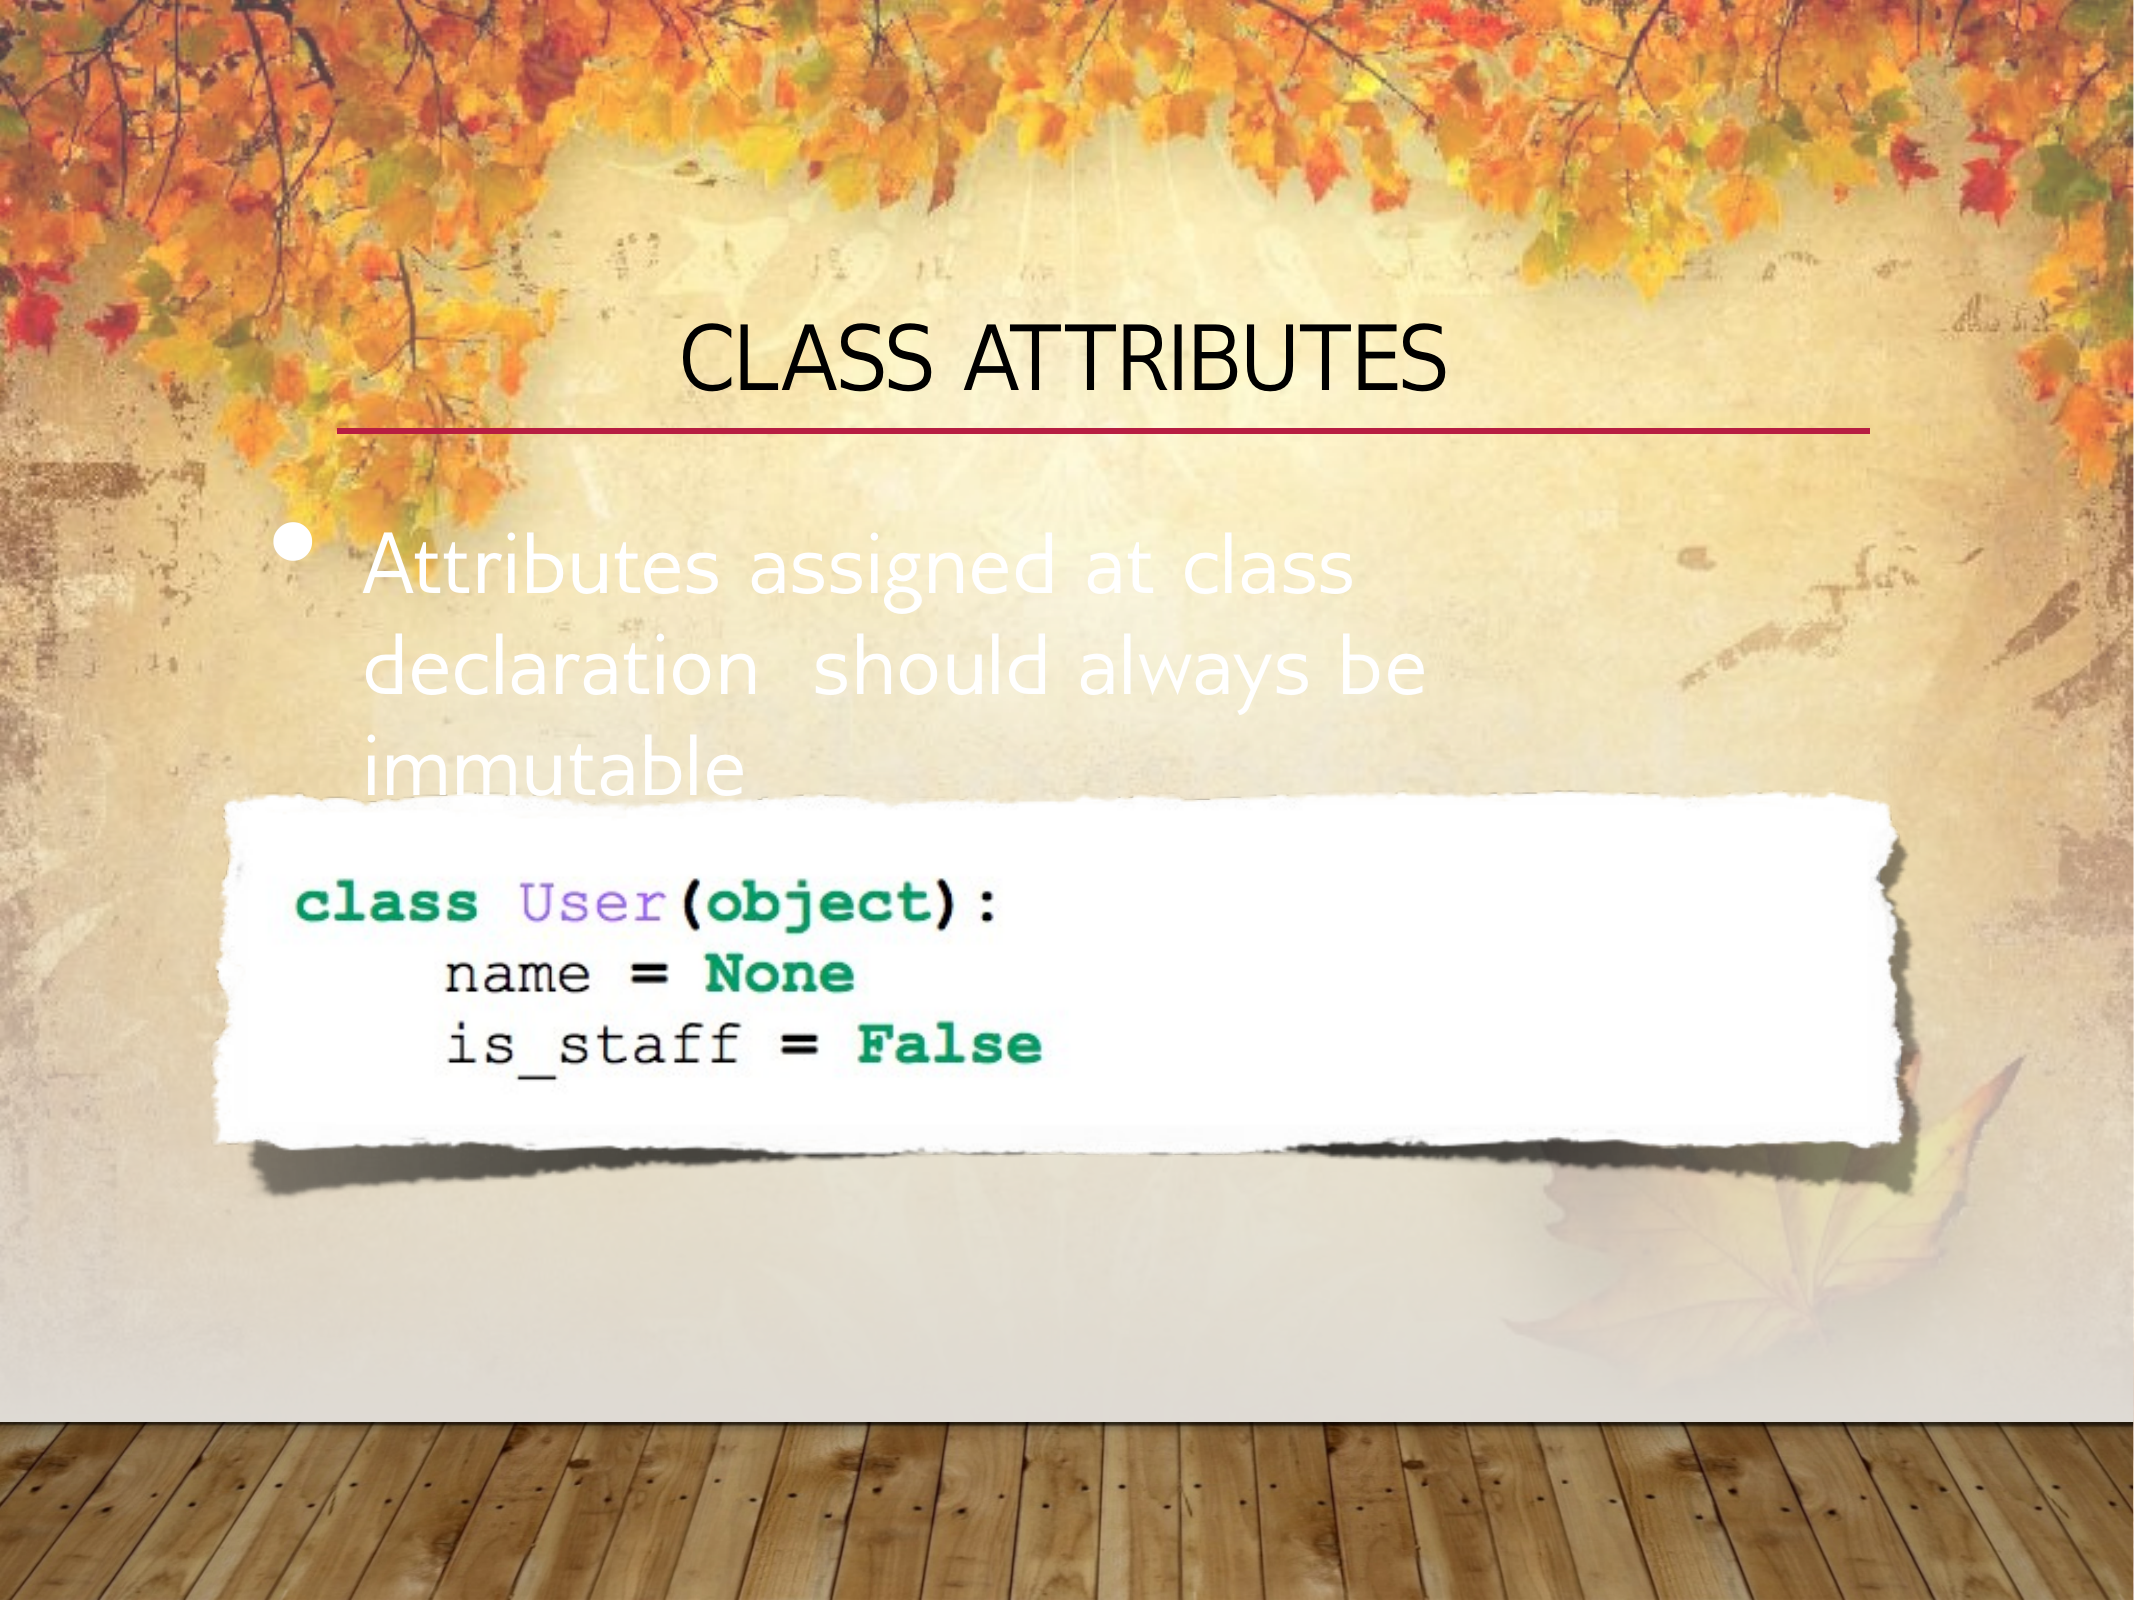

# Class Attributes
Attributes assigned at class declaration  should always be immutable